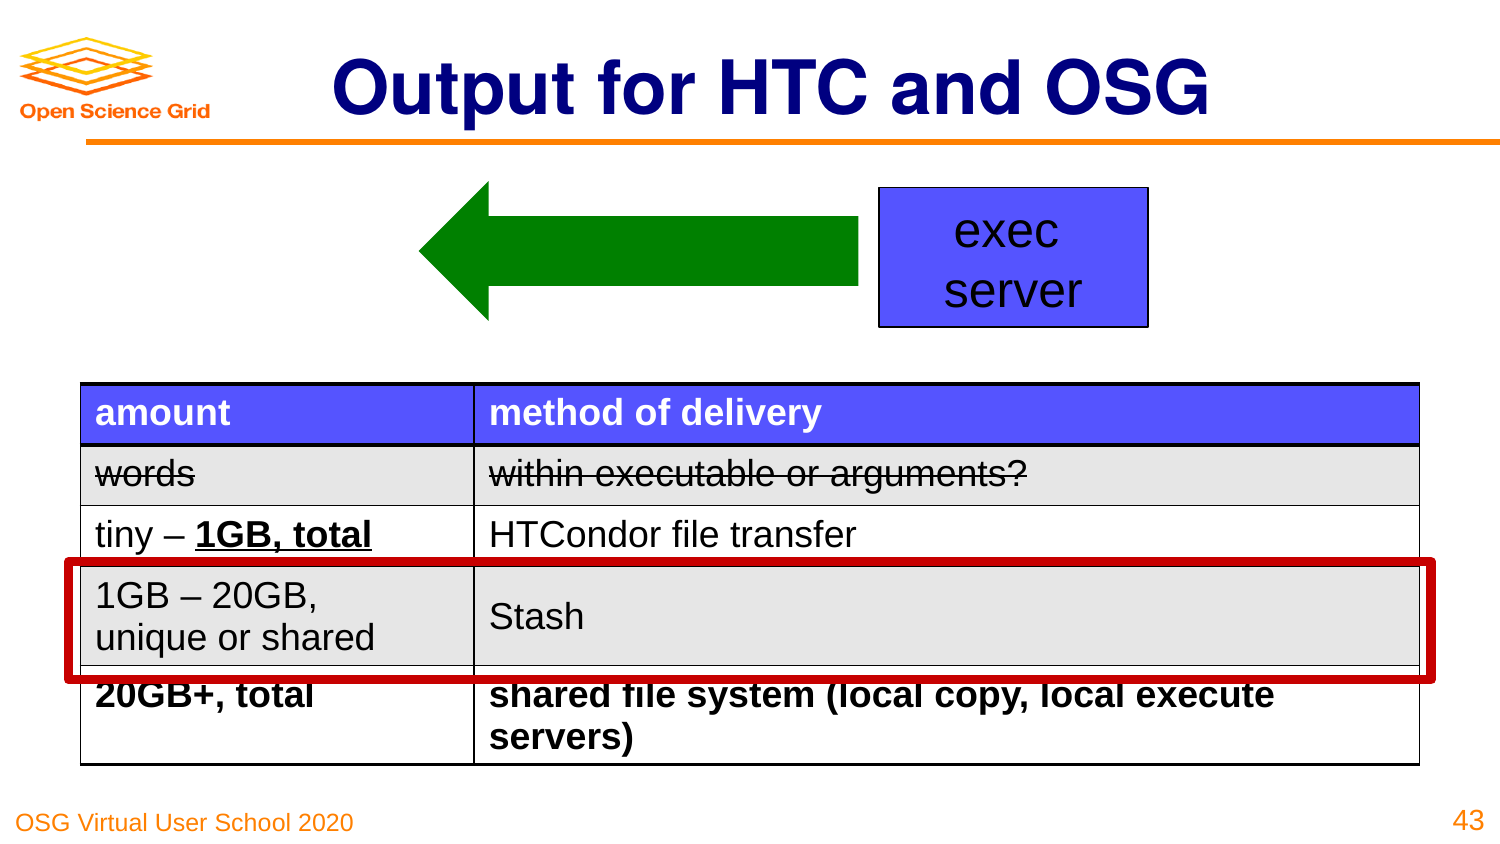

# Output for HTC and OSG

exec  server
| amount | method of delivery |
| --- | --- |
| words | within executable or arguments? |
| tiny – 1GB, total | HTCondor file transfer |
| 1GB – 20GB, unique or shared | Stash |
| 20GB+, total | shared file system (local copy, local execute servers) |

43